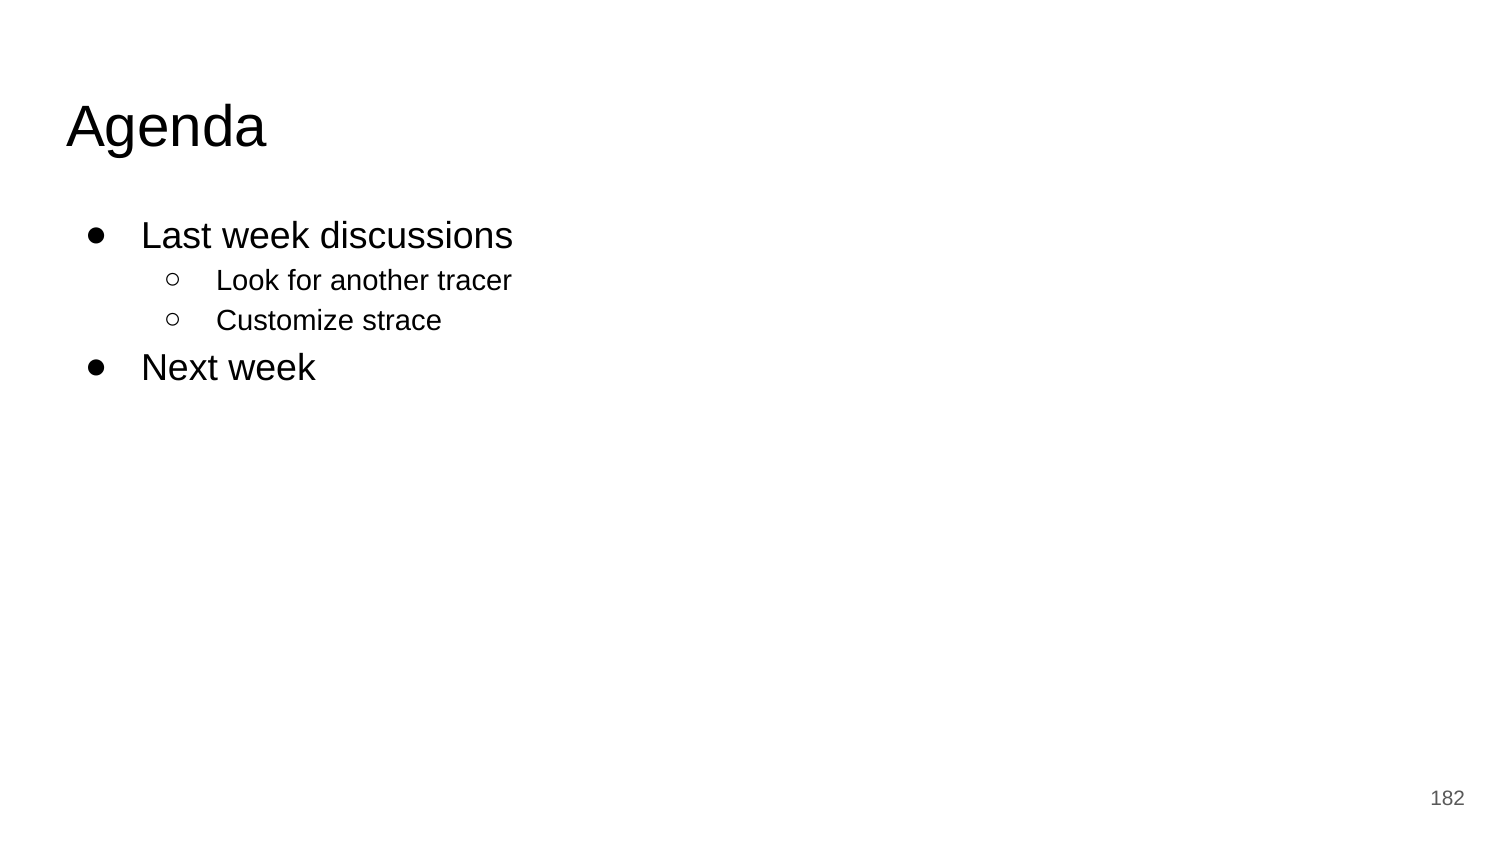

# Agenda
Last week discussions
Look for another tracer
Customize strace
Next week

182